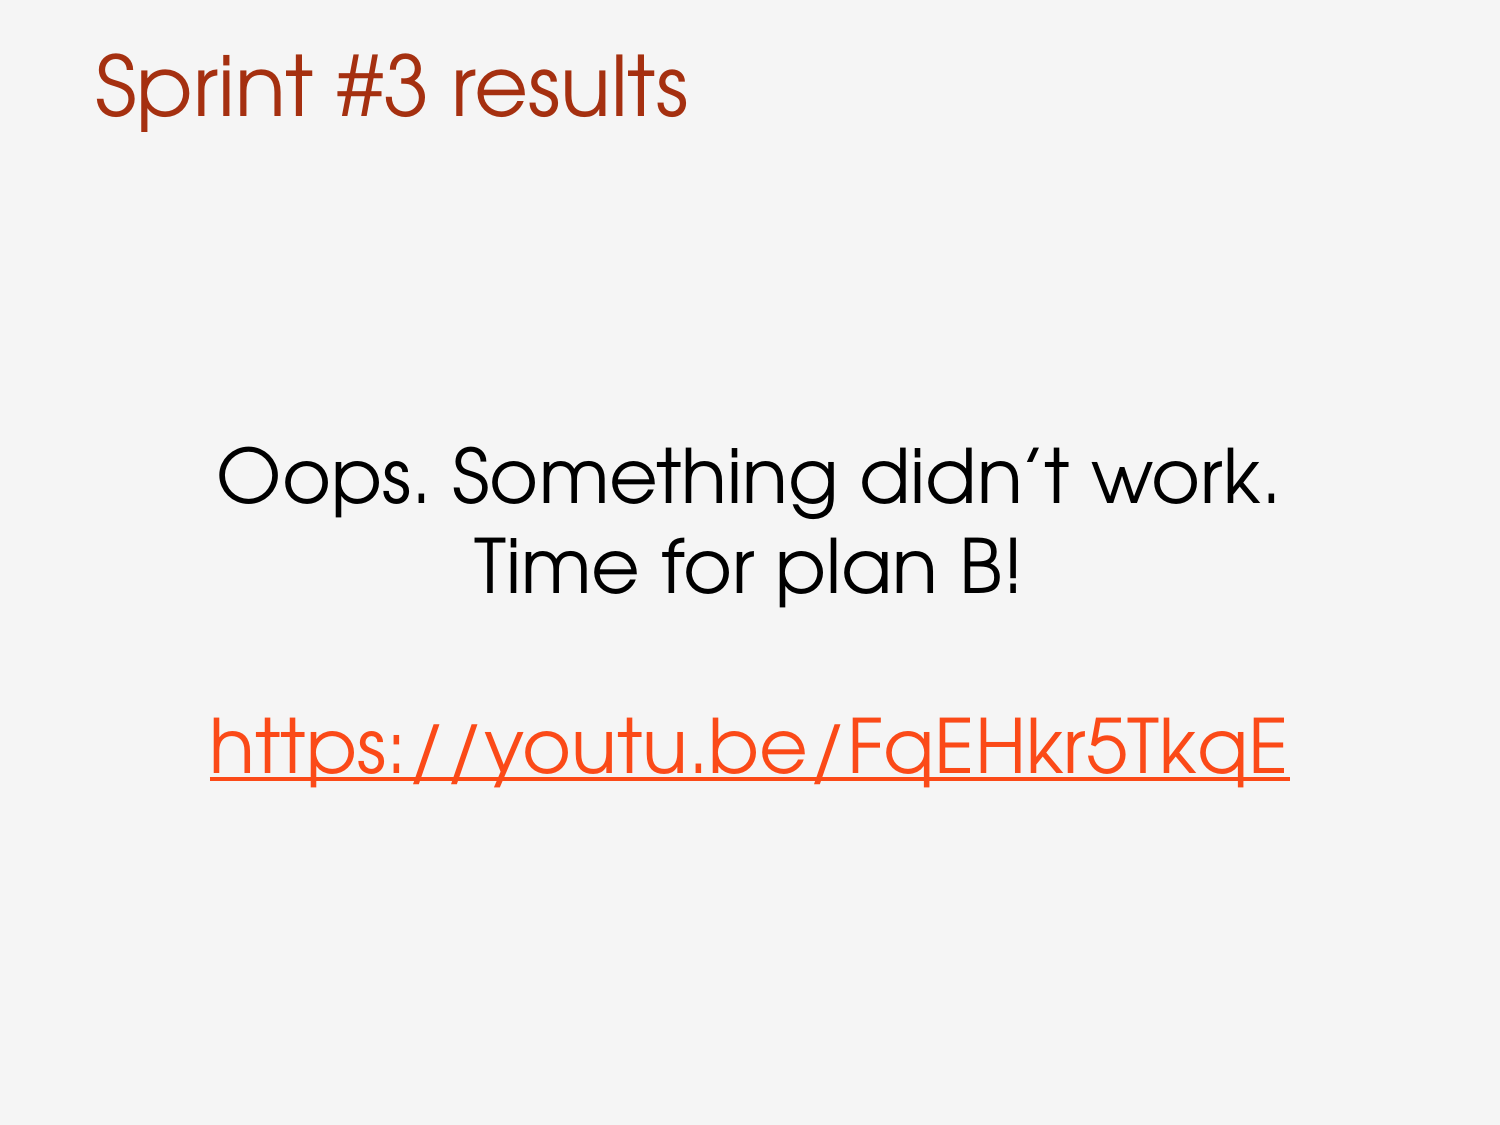

Sprint #3 results
16
Oops. Something didn’t work.
Time for plan B!

https://youtu.be/FqEHkr5TkqE